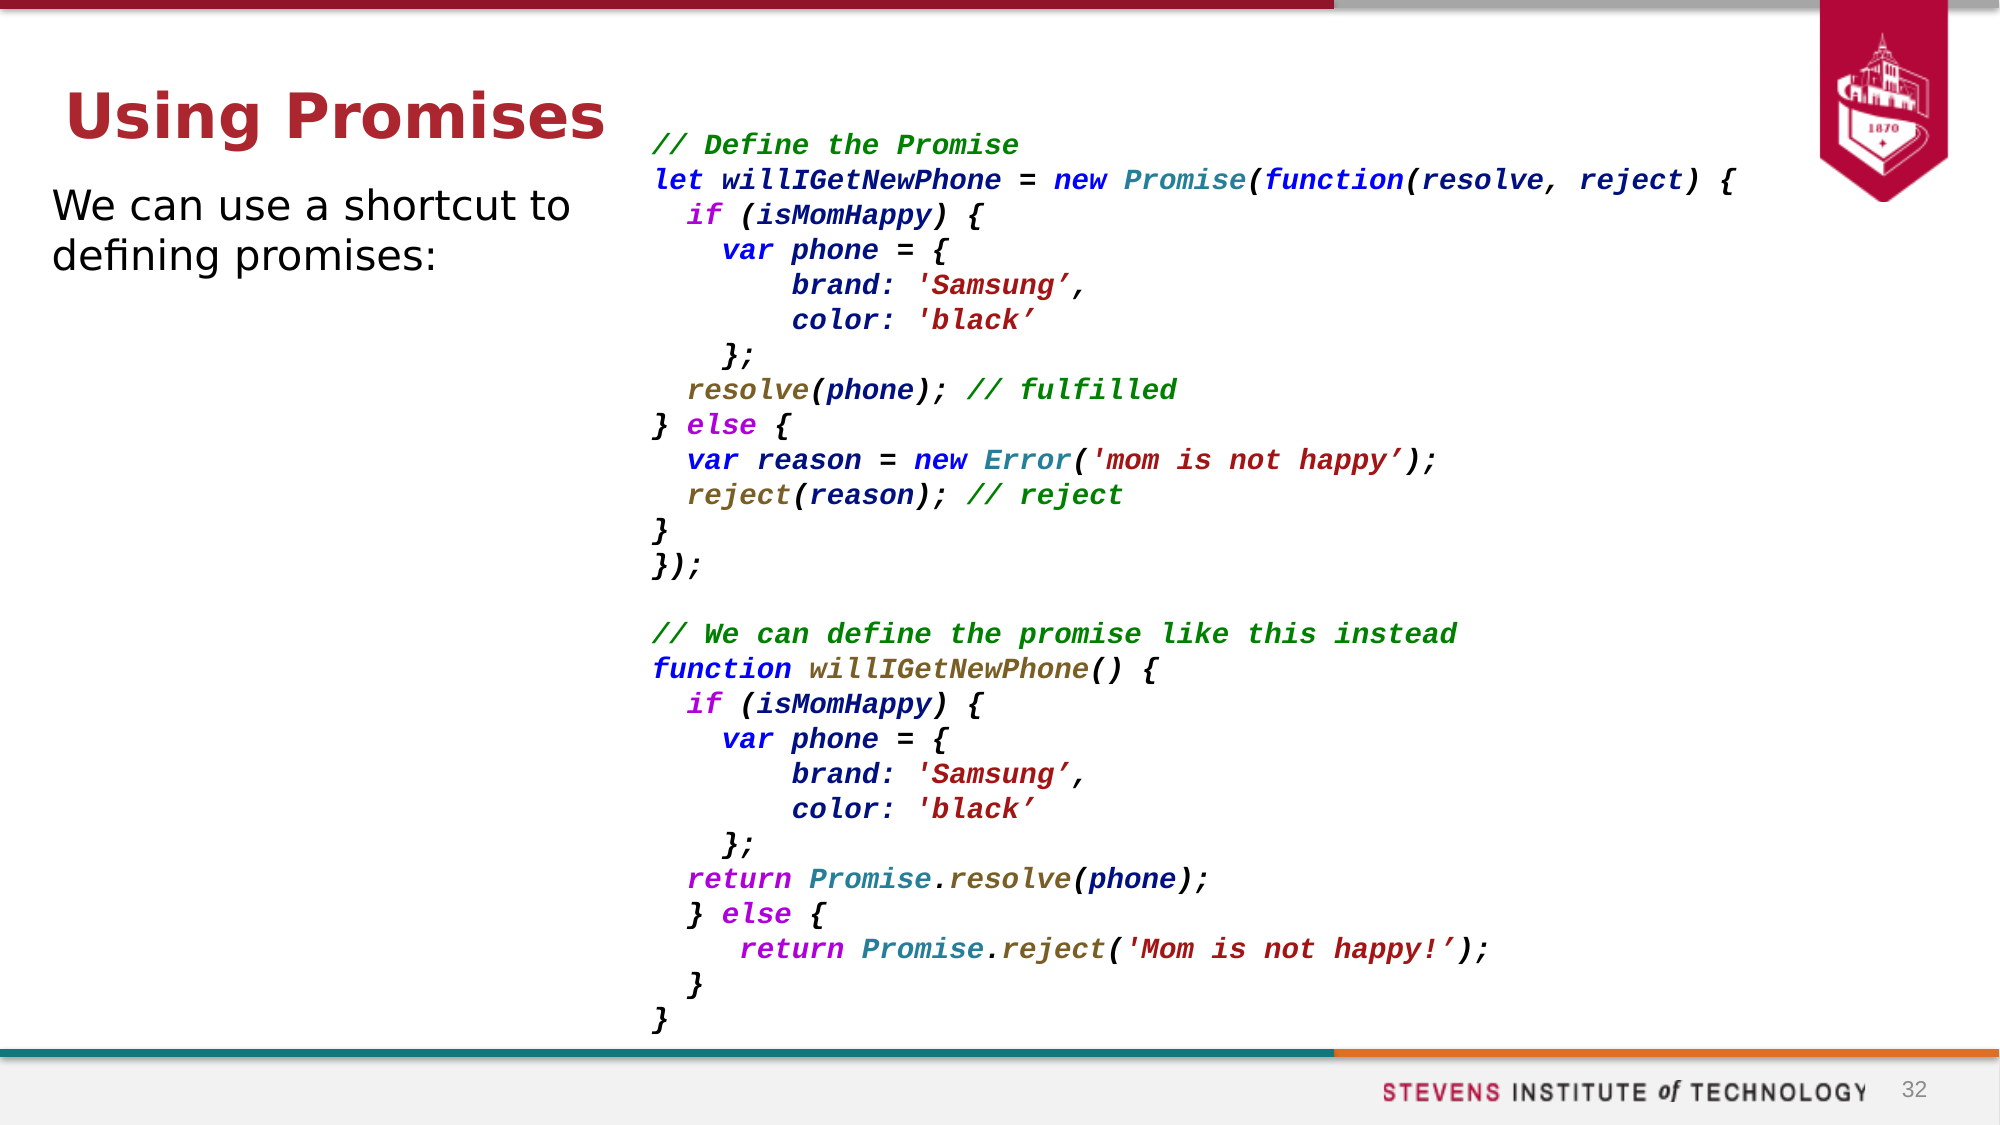

# Using Promises
// Define the Promise
let willIGetNewPhone = new Promise(function(resolve, reject) {
  if (isMomHappy) {
    var phone = {
        brand: 'Samsung’,
        color: 'black’
    };
  resolve(phone); // fulfilled
} else {
  var reason = new Error('mom is not happy’);
  reject(reason); // reject
}
});
// We can define the promise like this instead
function willIGetNewPhone() {
  if (isMomHappy) {
    var phone = {
        brand: 'Samsung’,
        color: 'black’
    };
  return Promise.resolve(phone);
  } else {
     return Promise.reject('Mom is not happy!’);
  }
}

We can use a shortcut to defining promises:
32